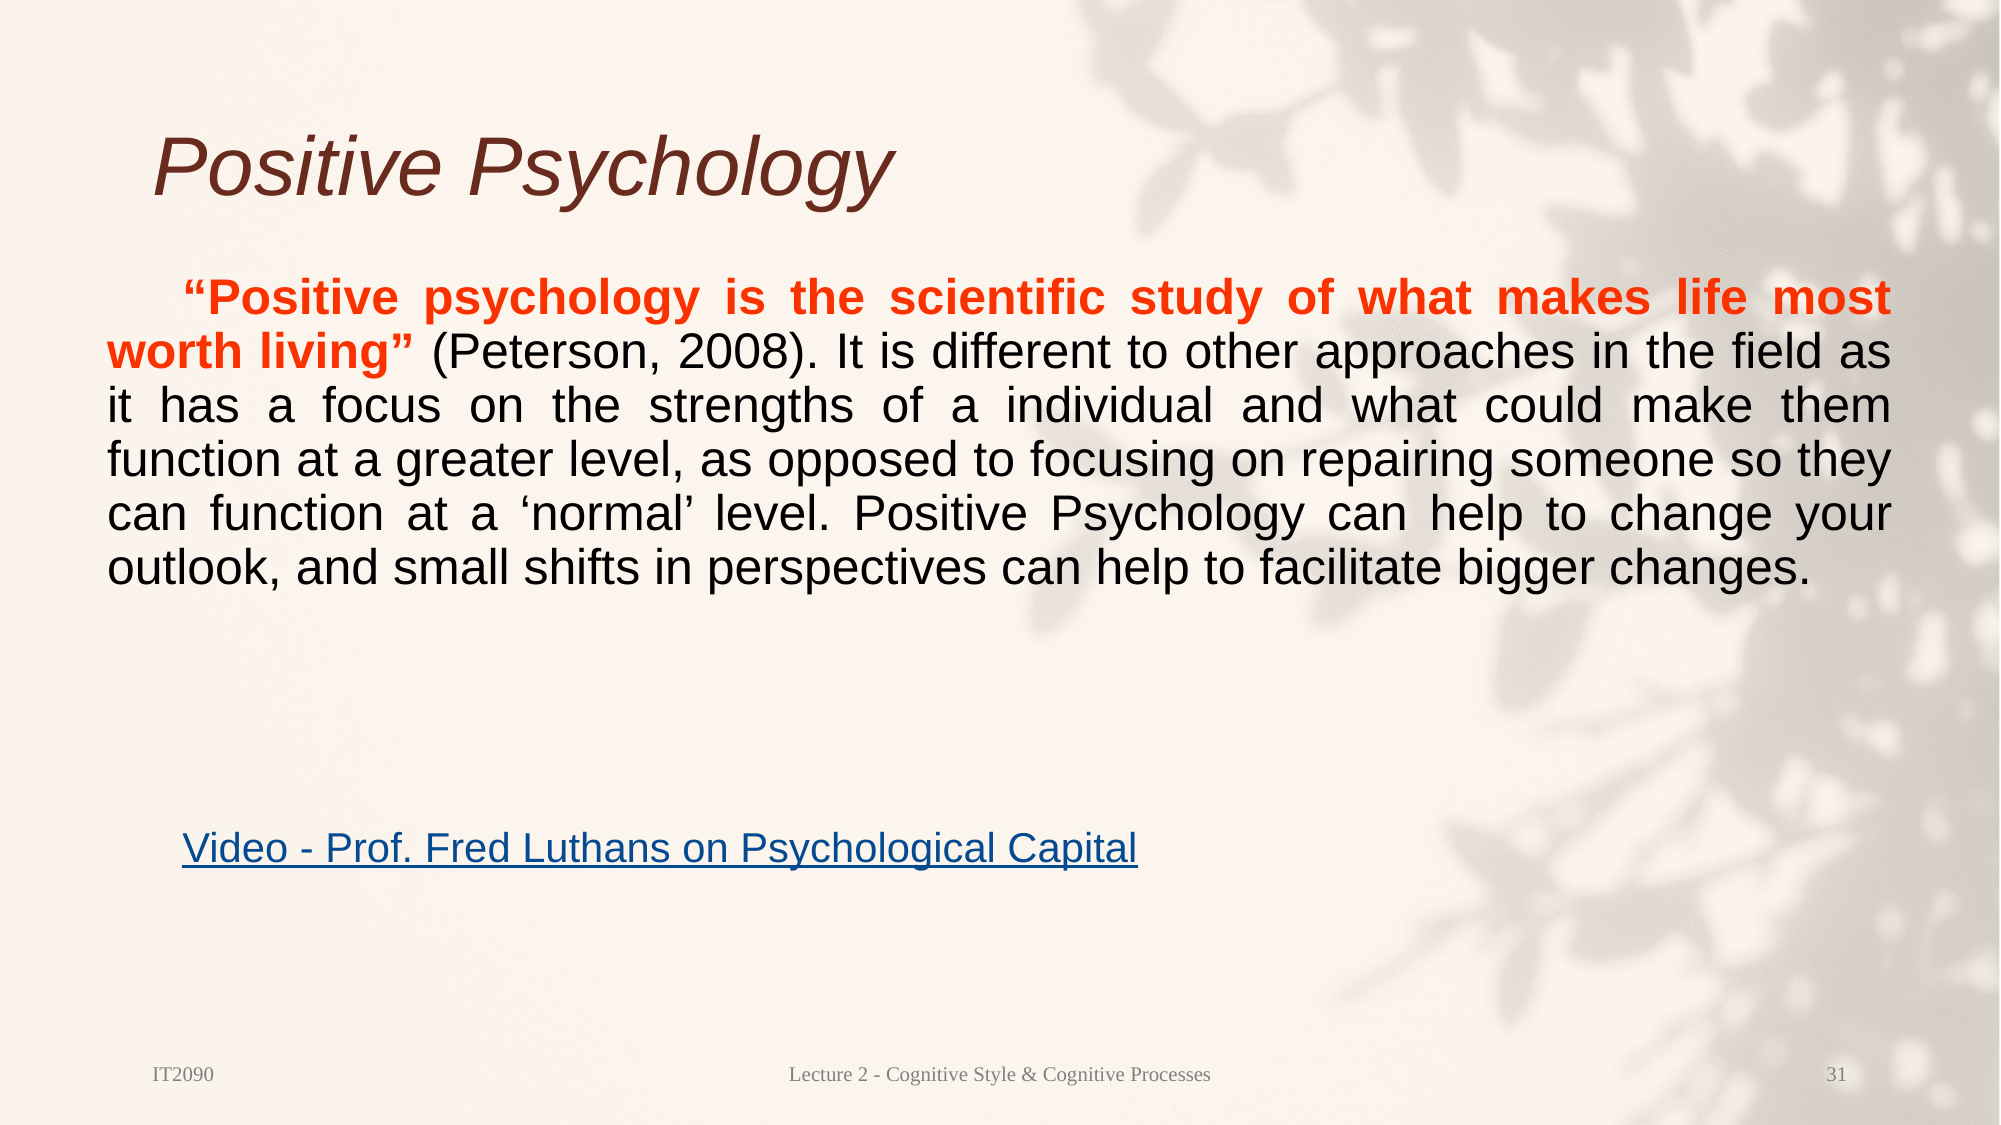

# Positive Psychology
“Positive psychology is the scientific study of what makes life most worth living” (Peterson, 2008). It is different to other approaches in the field as it has a focus on the strengths of a individual and what could make them function at a greater level, as opposed to focusing on repairing someone so they can function at a ‘normal’ level. Positive Psychology can help to change your outlook, and small shifts in perspectives can help to facilitate bigger changes.

Video - ‪Prof. Fred Luthans on Psychological Capital‬‏
IT2090
Lecture 2 - Cognitive Style & Cognitive Processes
31